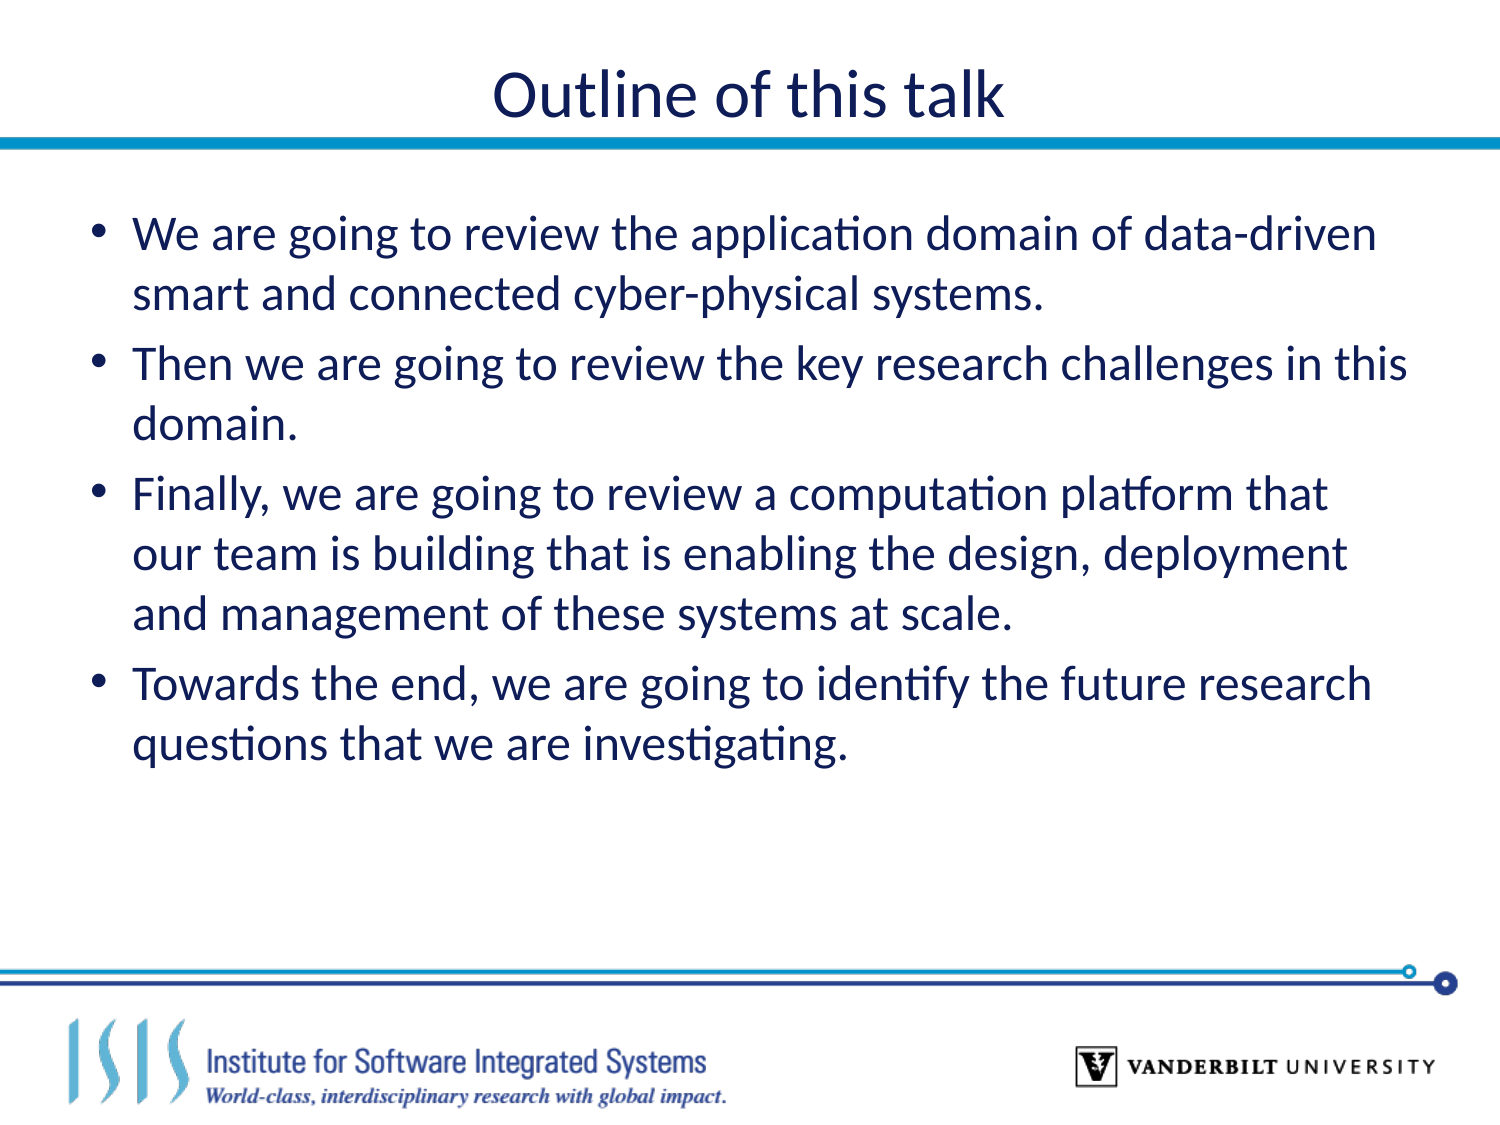

# Outline of this talk
We are going to review the application domain of data-driven smart and connected cyber-physical systems.
Then we are going to review the key research challenges in this domain.
Finally, we are going to review a computation platform that our team is building that is enabling the design, deployment and management of these systems at scale.
Towards the end, we are going to identify the future research questions that we are investigating.